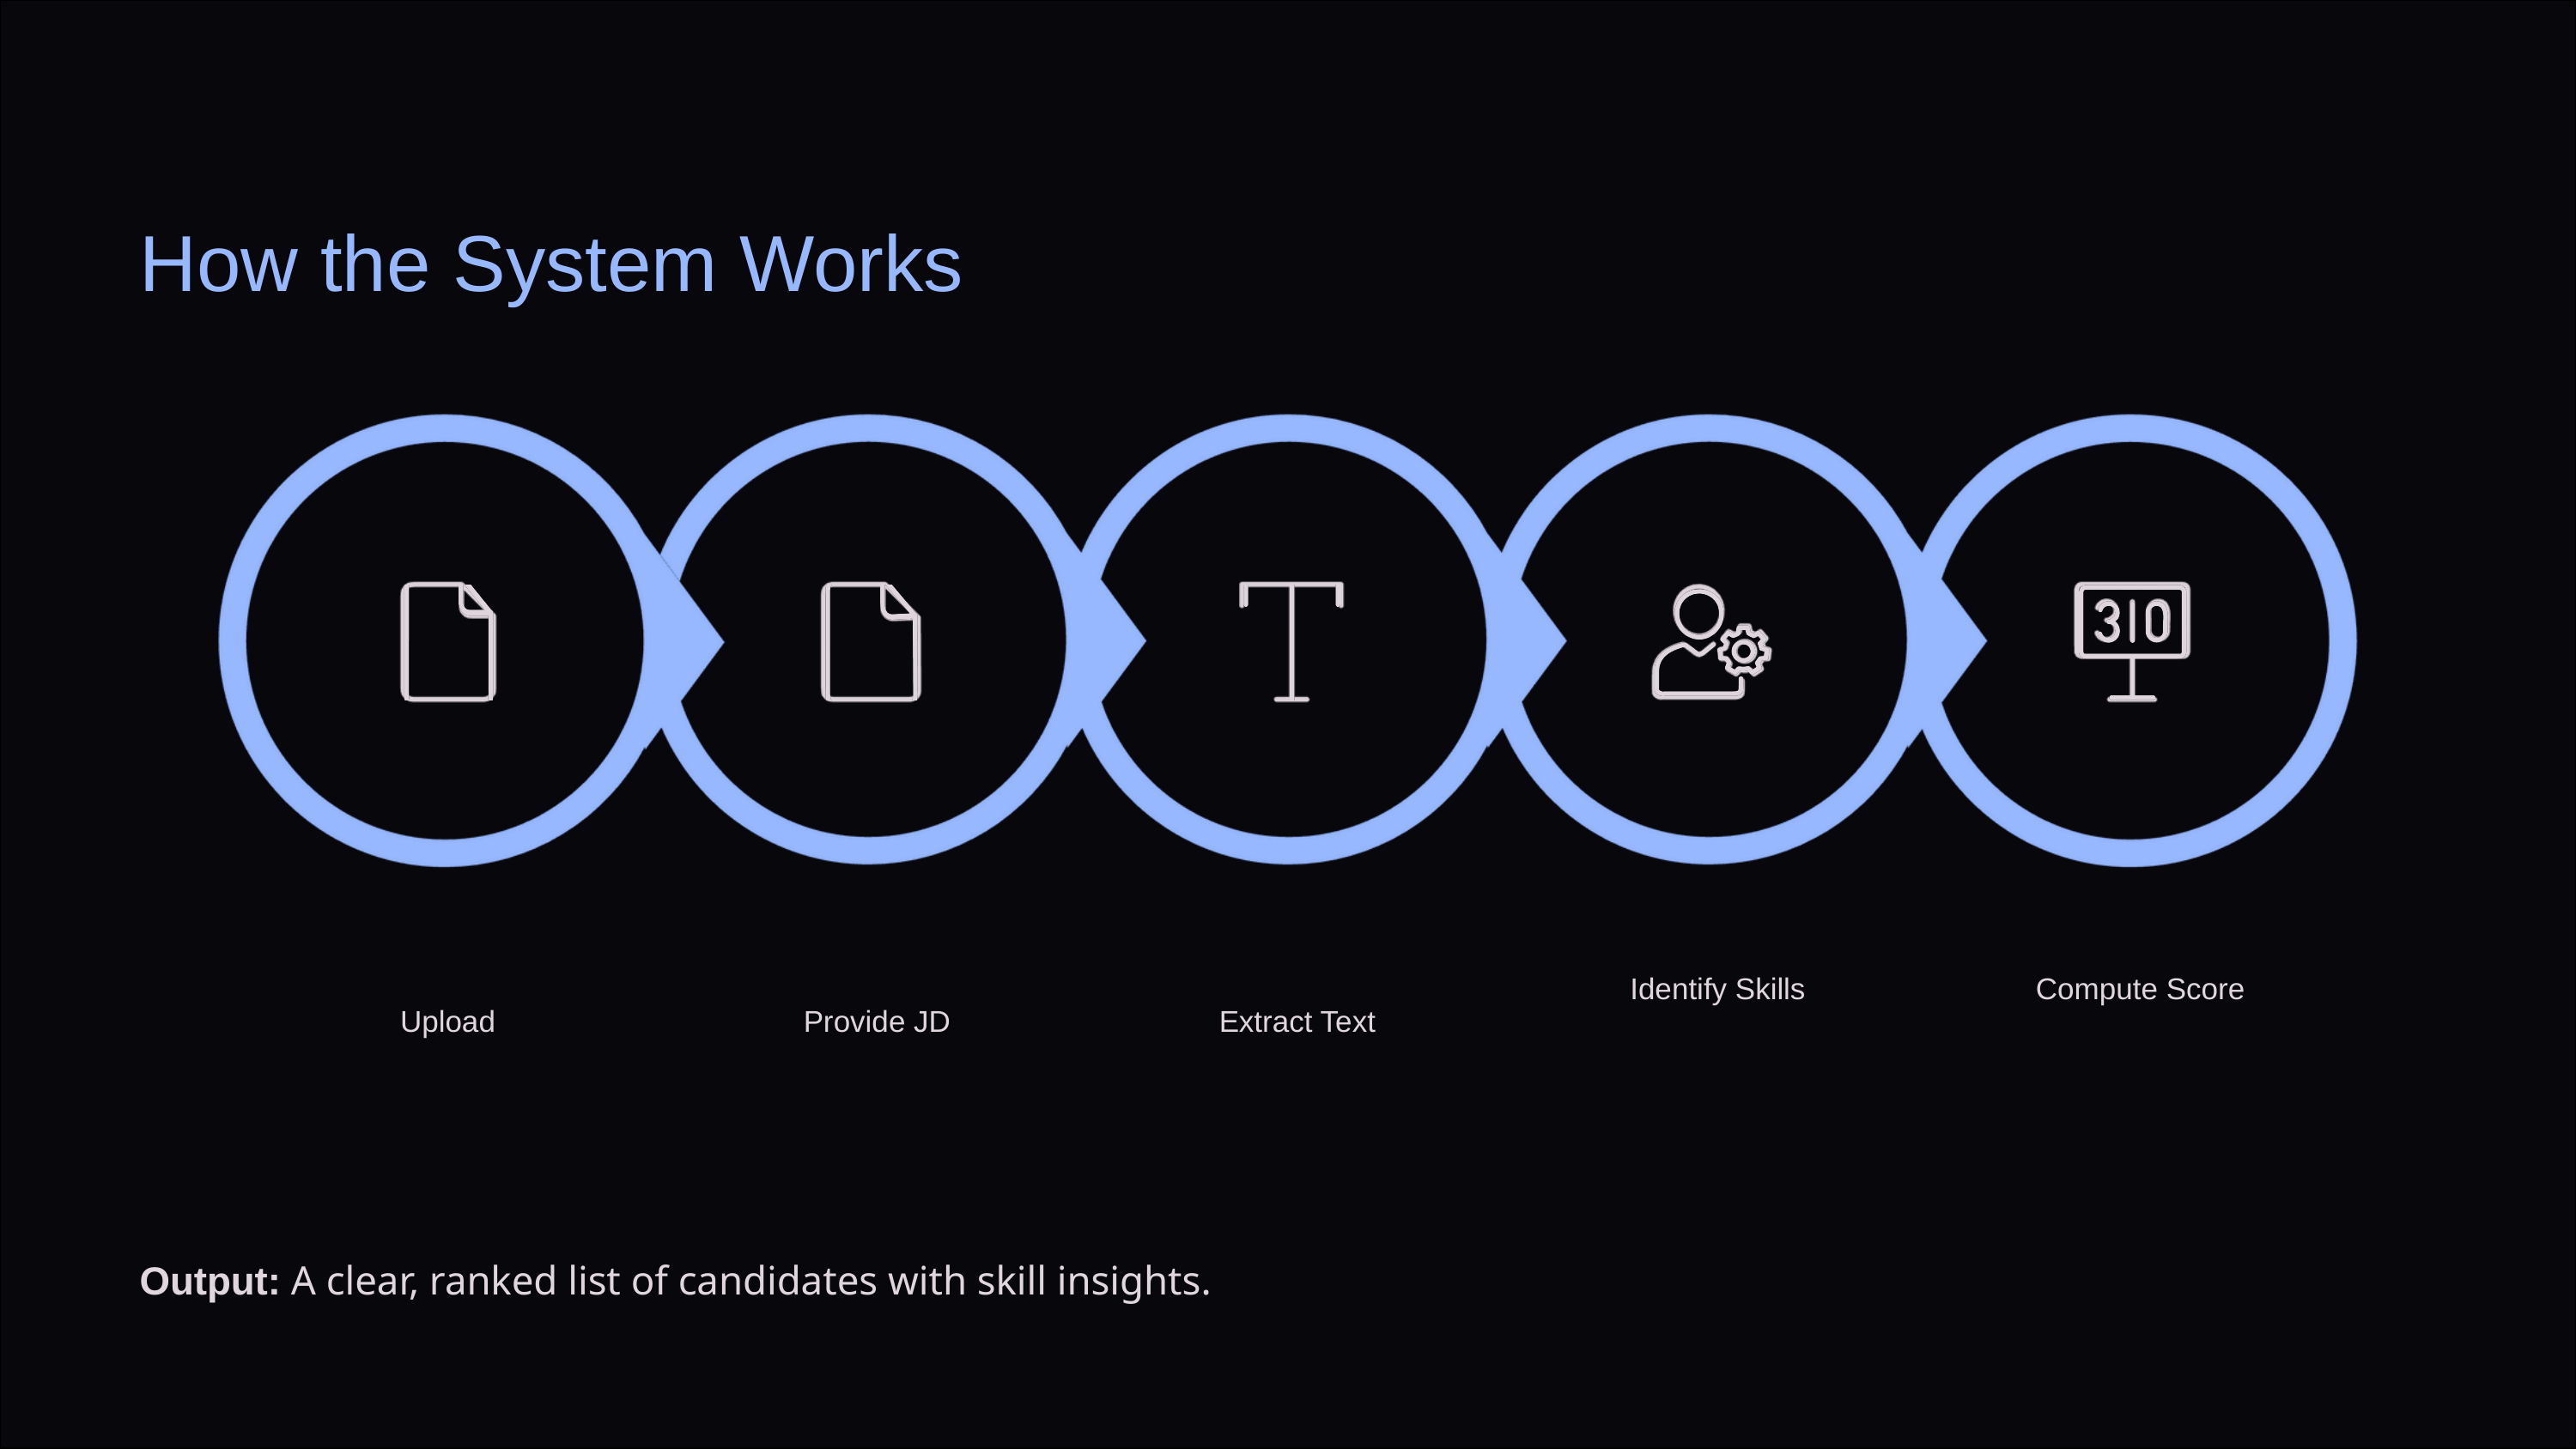

How the System Works

Identify Skills
Compute Score
Upload
Provide JD
Extract Text
Output: A clear, ranked list of candidates with skill insights.